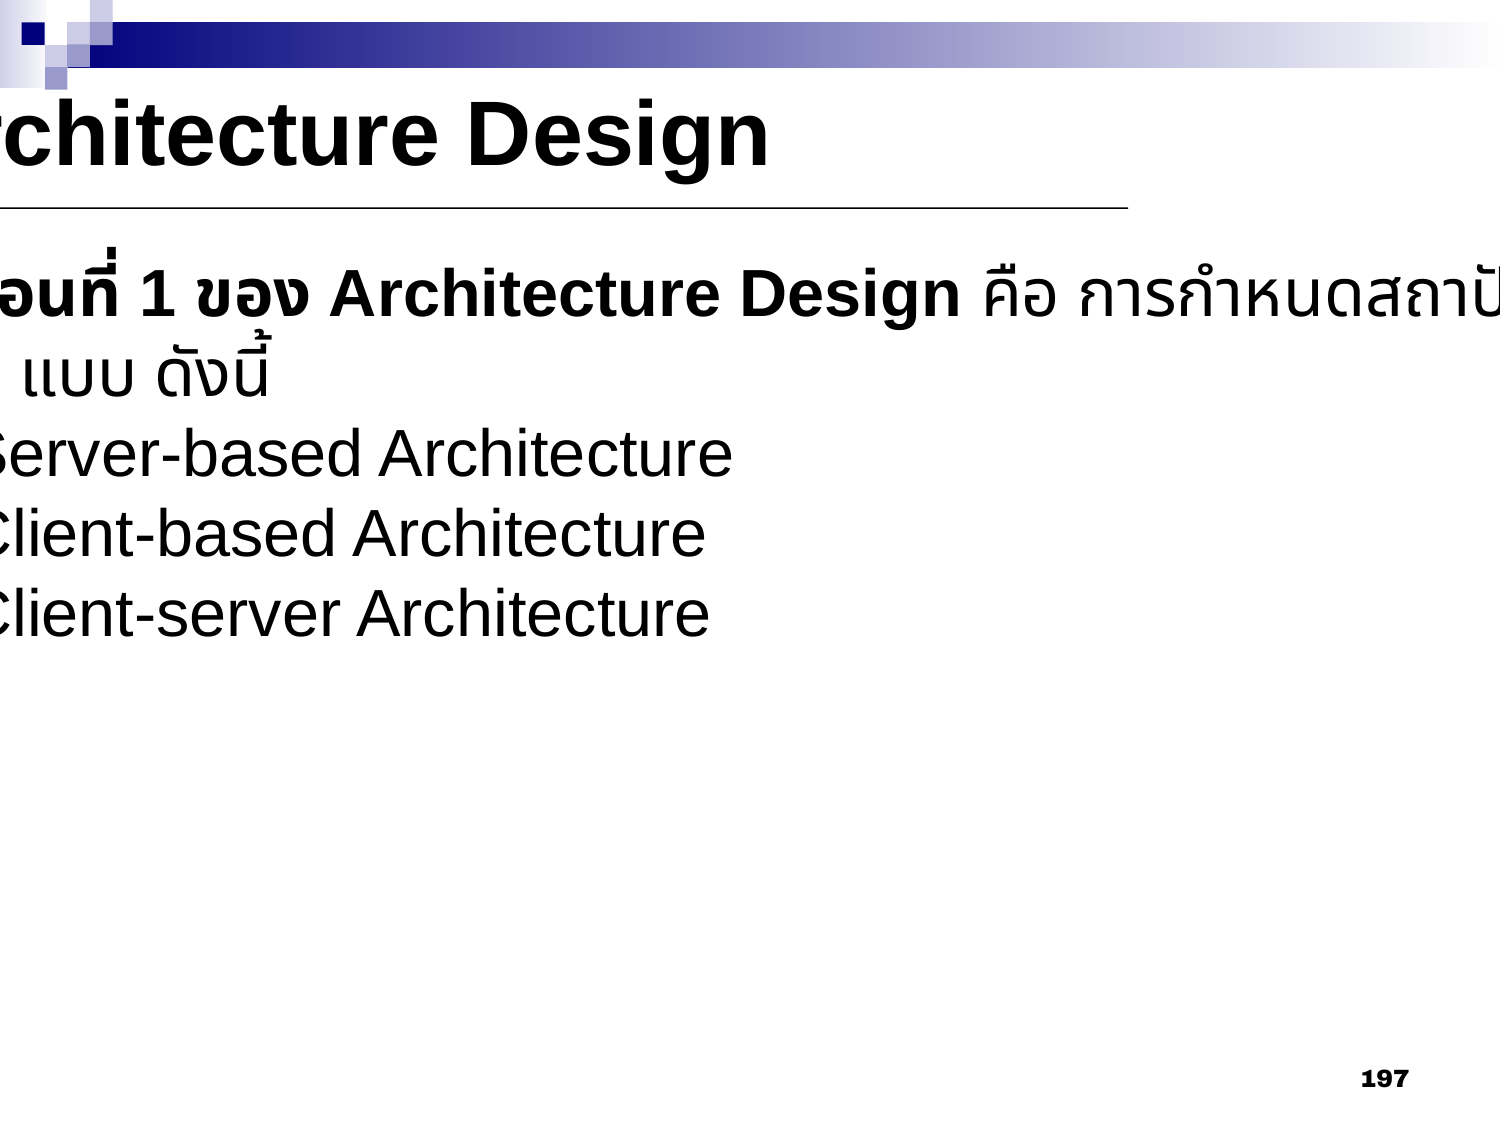

Architecture Design

          ขั้นตอนที่ 1 ของ Architecture Design คือ การกำหนดสถาปัตยกรรมของ
ระบบซึ่งมี 3 แบบ ดังนี้
         (1) Server-based Architecture
         (2) Client-based Architecture
         (3) Client-server Architecture
197